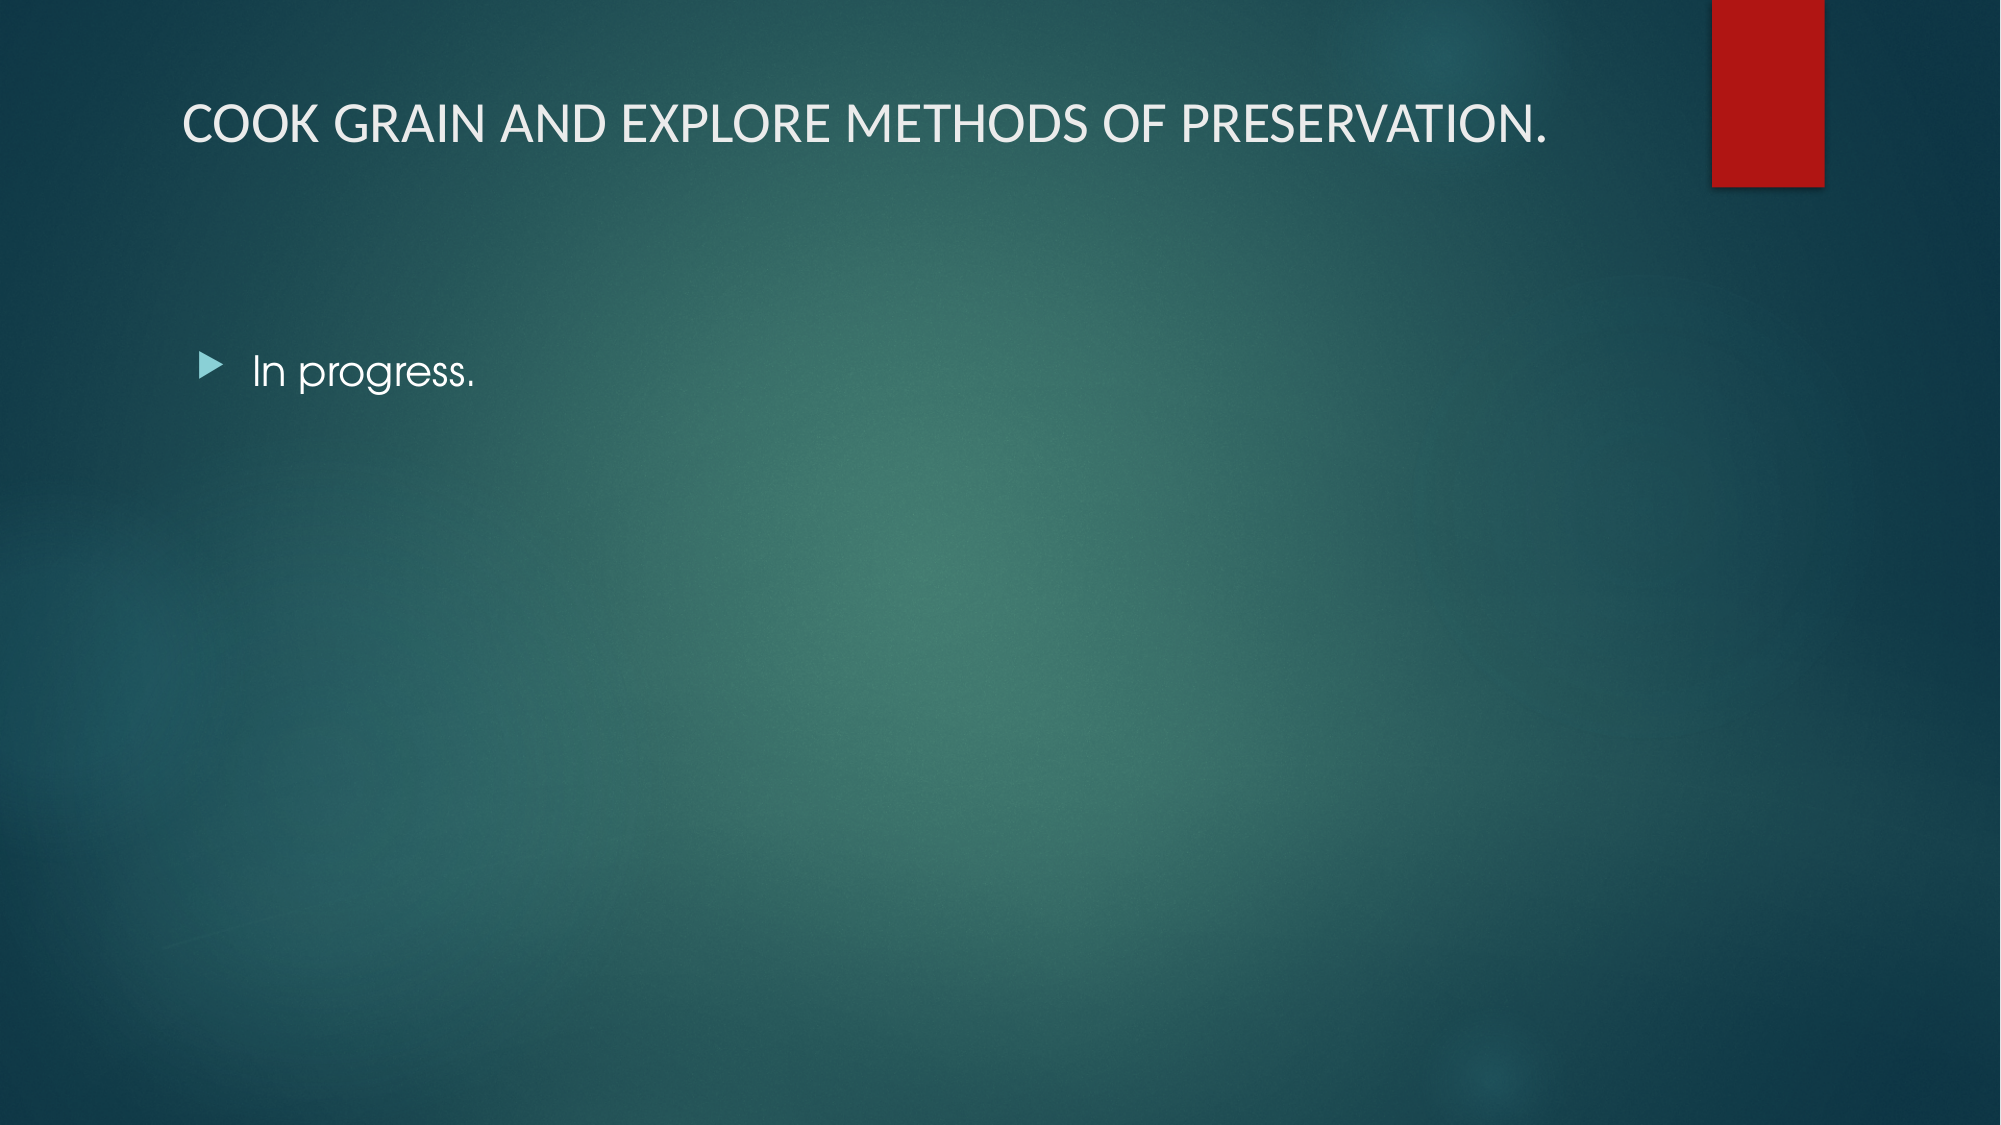

# COOK GRAIN AND EXPLORE METHODS OF PRESERVATION.
In progress.